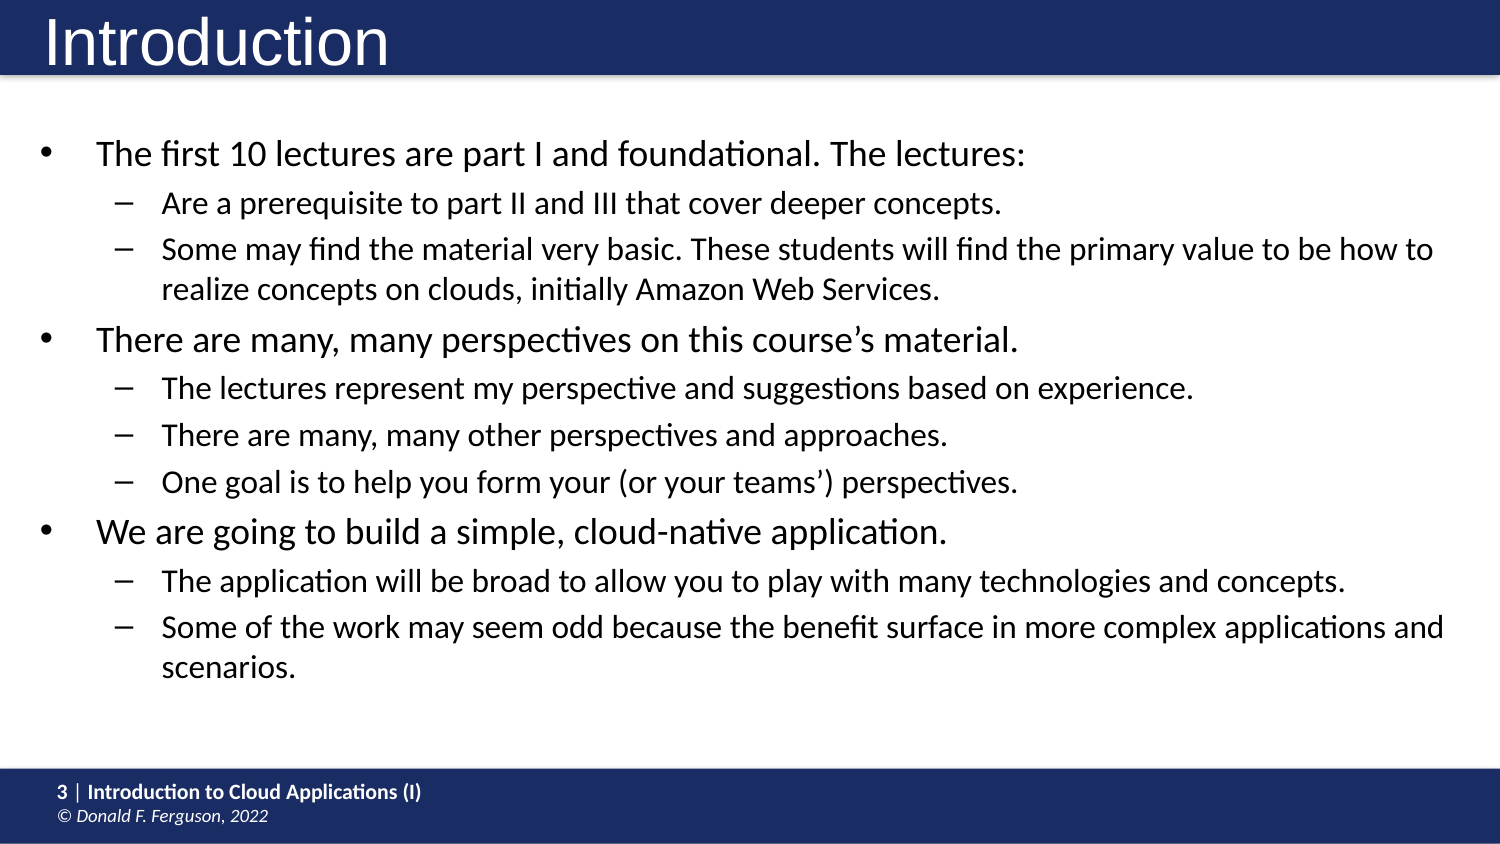

# Introduction
The first 10 lectures are part I and foundational. The lectures:
Are a prerequisite to part II and III that cover deeper concepts.
Some may find the material very basic. These students will find the primary value to be how to realize concepts on clouds, initially Amazon Web Services.
There are many, many perspectives on this course’s material.
The lectures represent my perspective and suggestions based on experience.
There are many, many other perspectives and approaches.
One goal is to help you form your (or your teams’) perspectives.
We are going to build a simple, cloud-native application.
The application will be broad to allow you to play with many technologies and concepts.
Some of the work may seem odd because the benefit surface in more complex applications and scenarios.